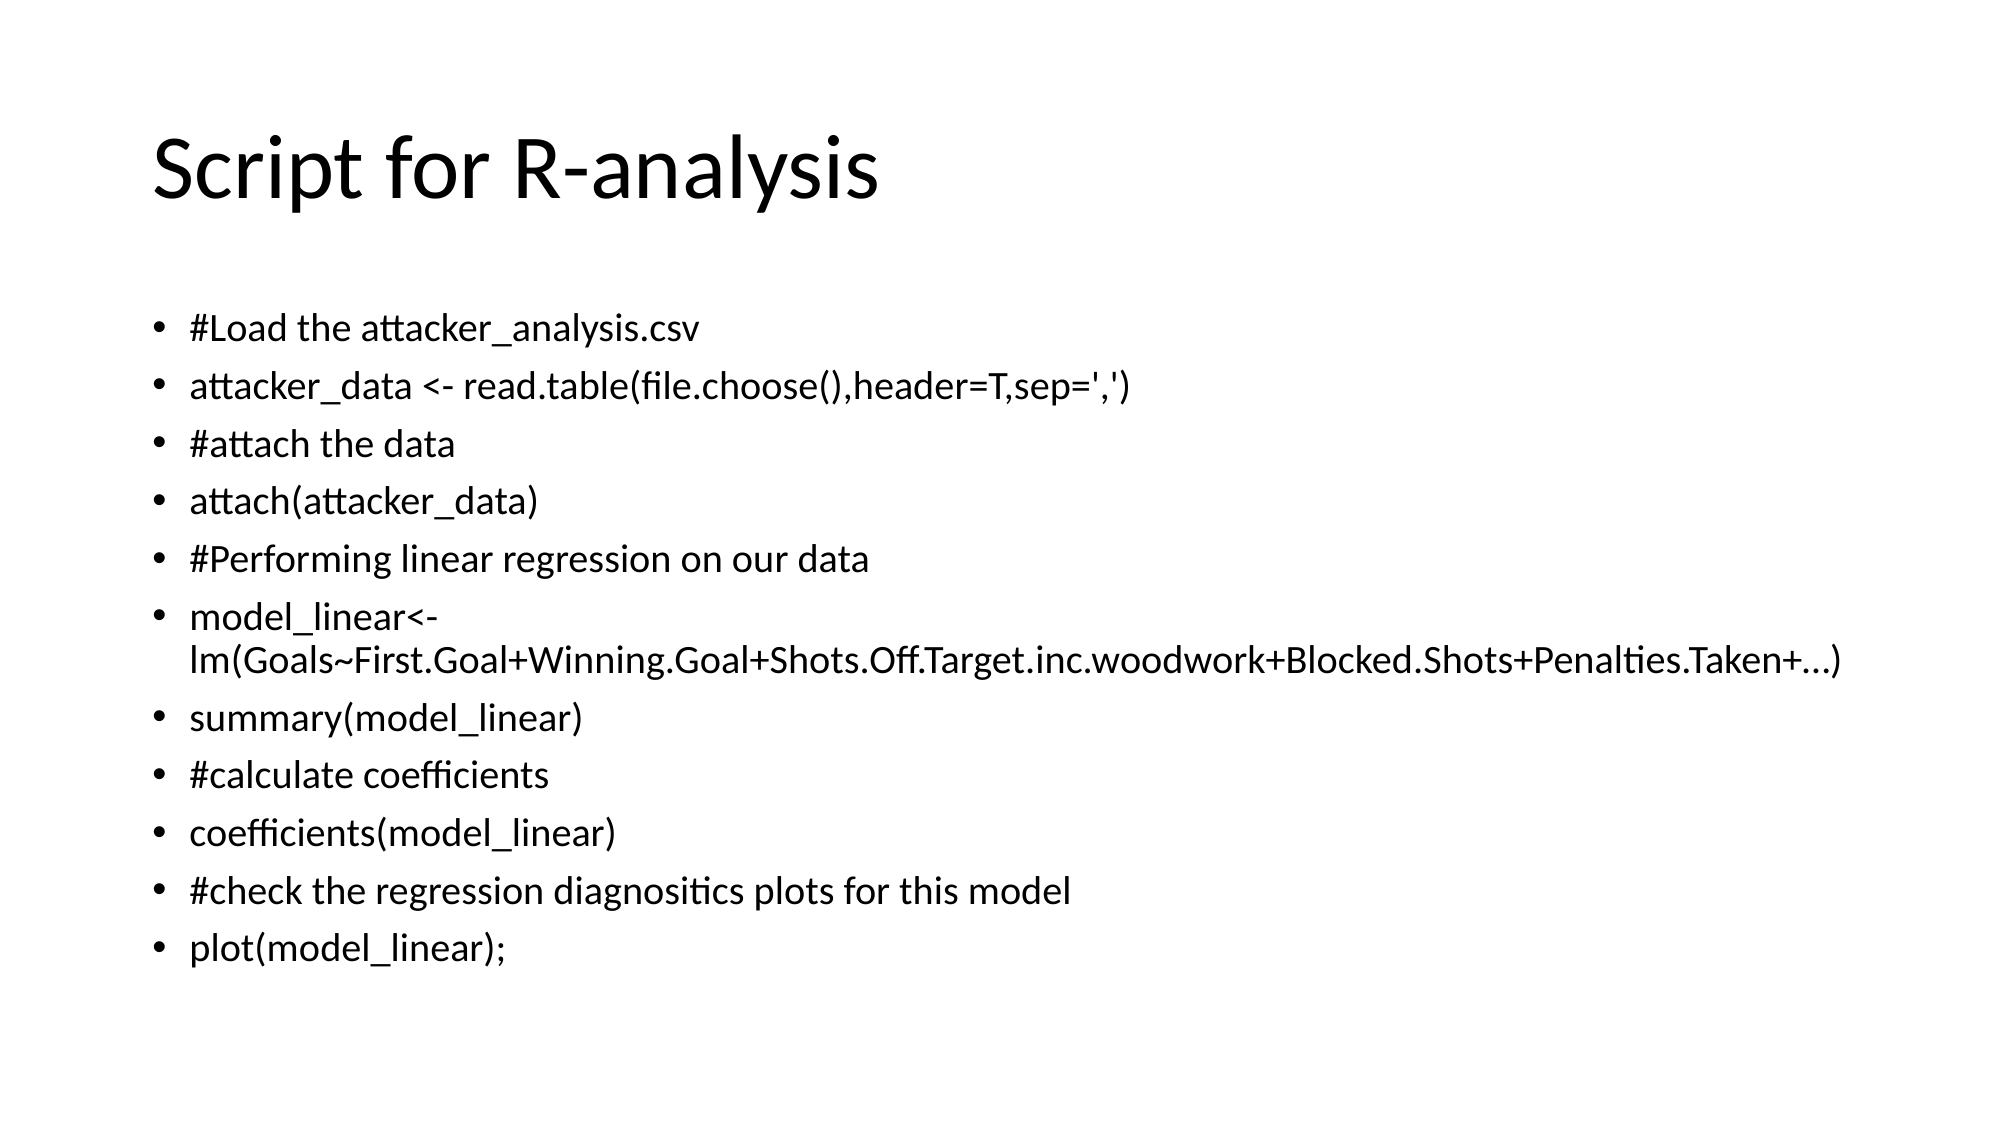

# Script for R-analysis
#Load the attacker_analysis.csv
attacker_data <- read.table(file.choose(),header=T,sep=',')
#attach the data
attach(attacker_data)
#Performing linear regression on our data
model_linear<-lm(Goals~First.Goal+Winning.Goal+Shots.Off.Target.inc.woodwork+Blocked.Shots+Penalties.Taken+…)
summary(model_linear)
#calculate coefficients
coefficients(model_linear)
#check the regression diagnositics plots for this model
plot(model_linear);